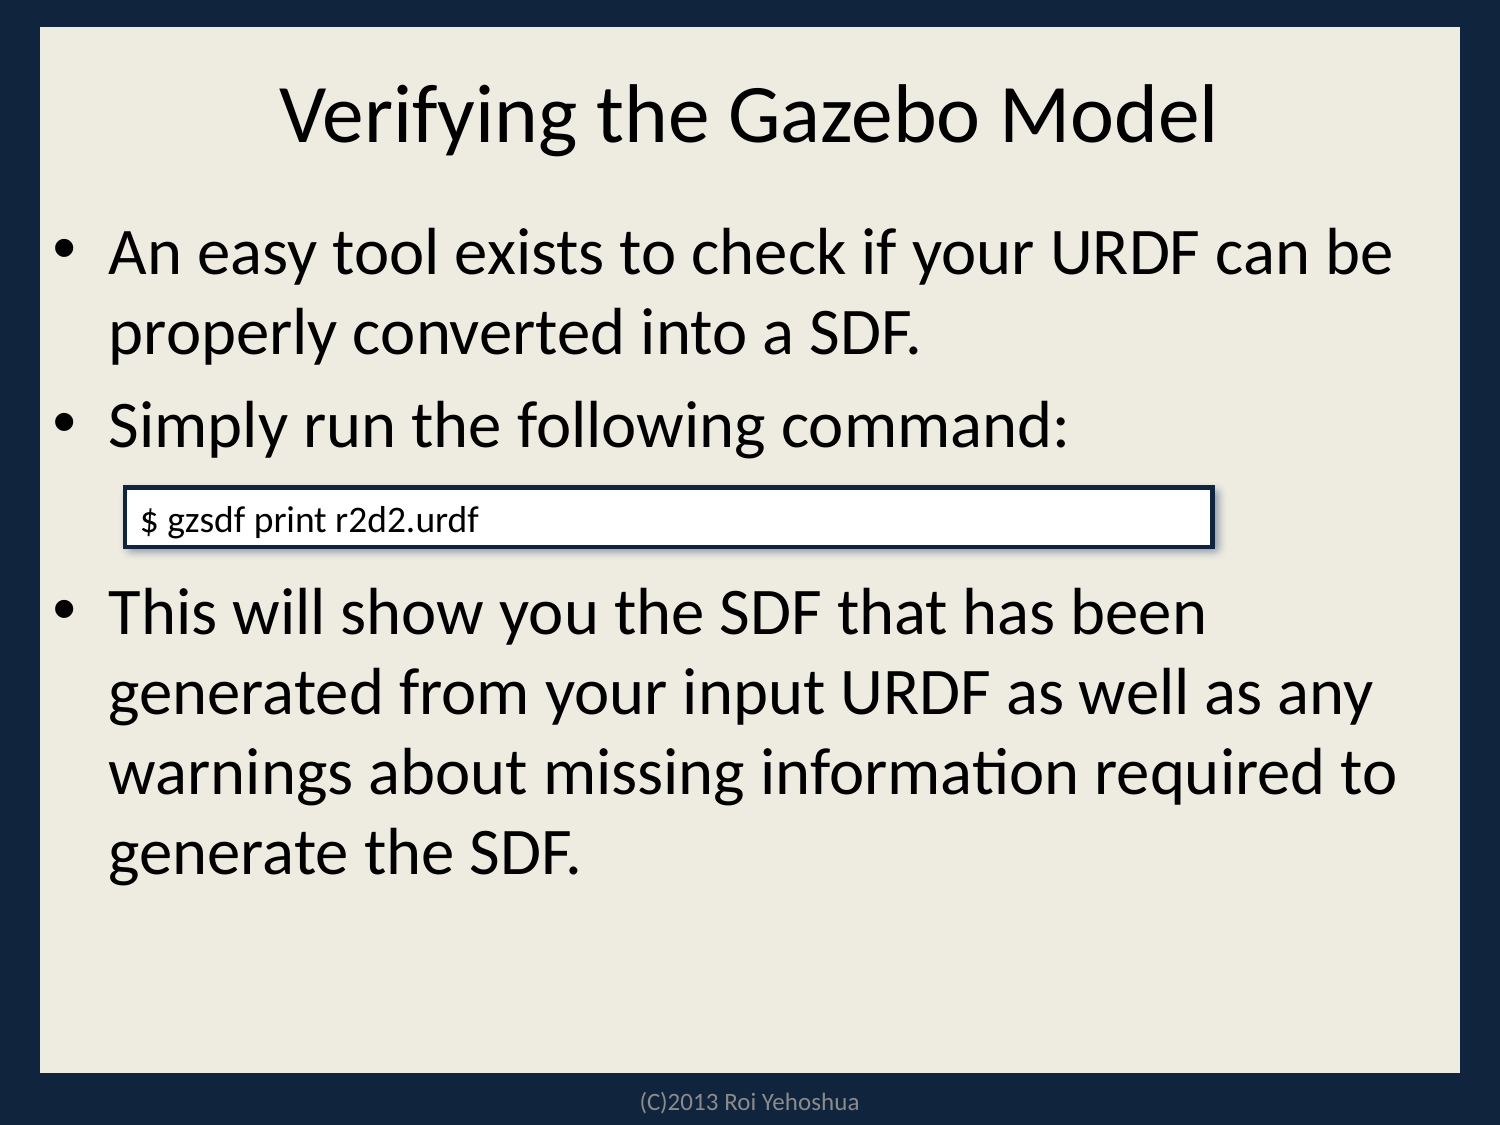

# Verifying the Gazebo Model
An easy tool exists to check if your URDF can be properly converted into a SDF.
Simply run the following command:

This will show you the SDF that has been generated from your input URDF as well as any warnings about missing information required to generate the SDF.

$ gzsdf print r2d2.urdf
(C)2013 Roi Yehoshua